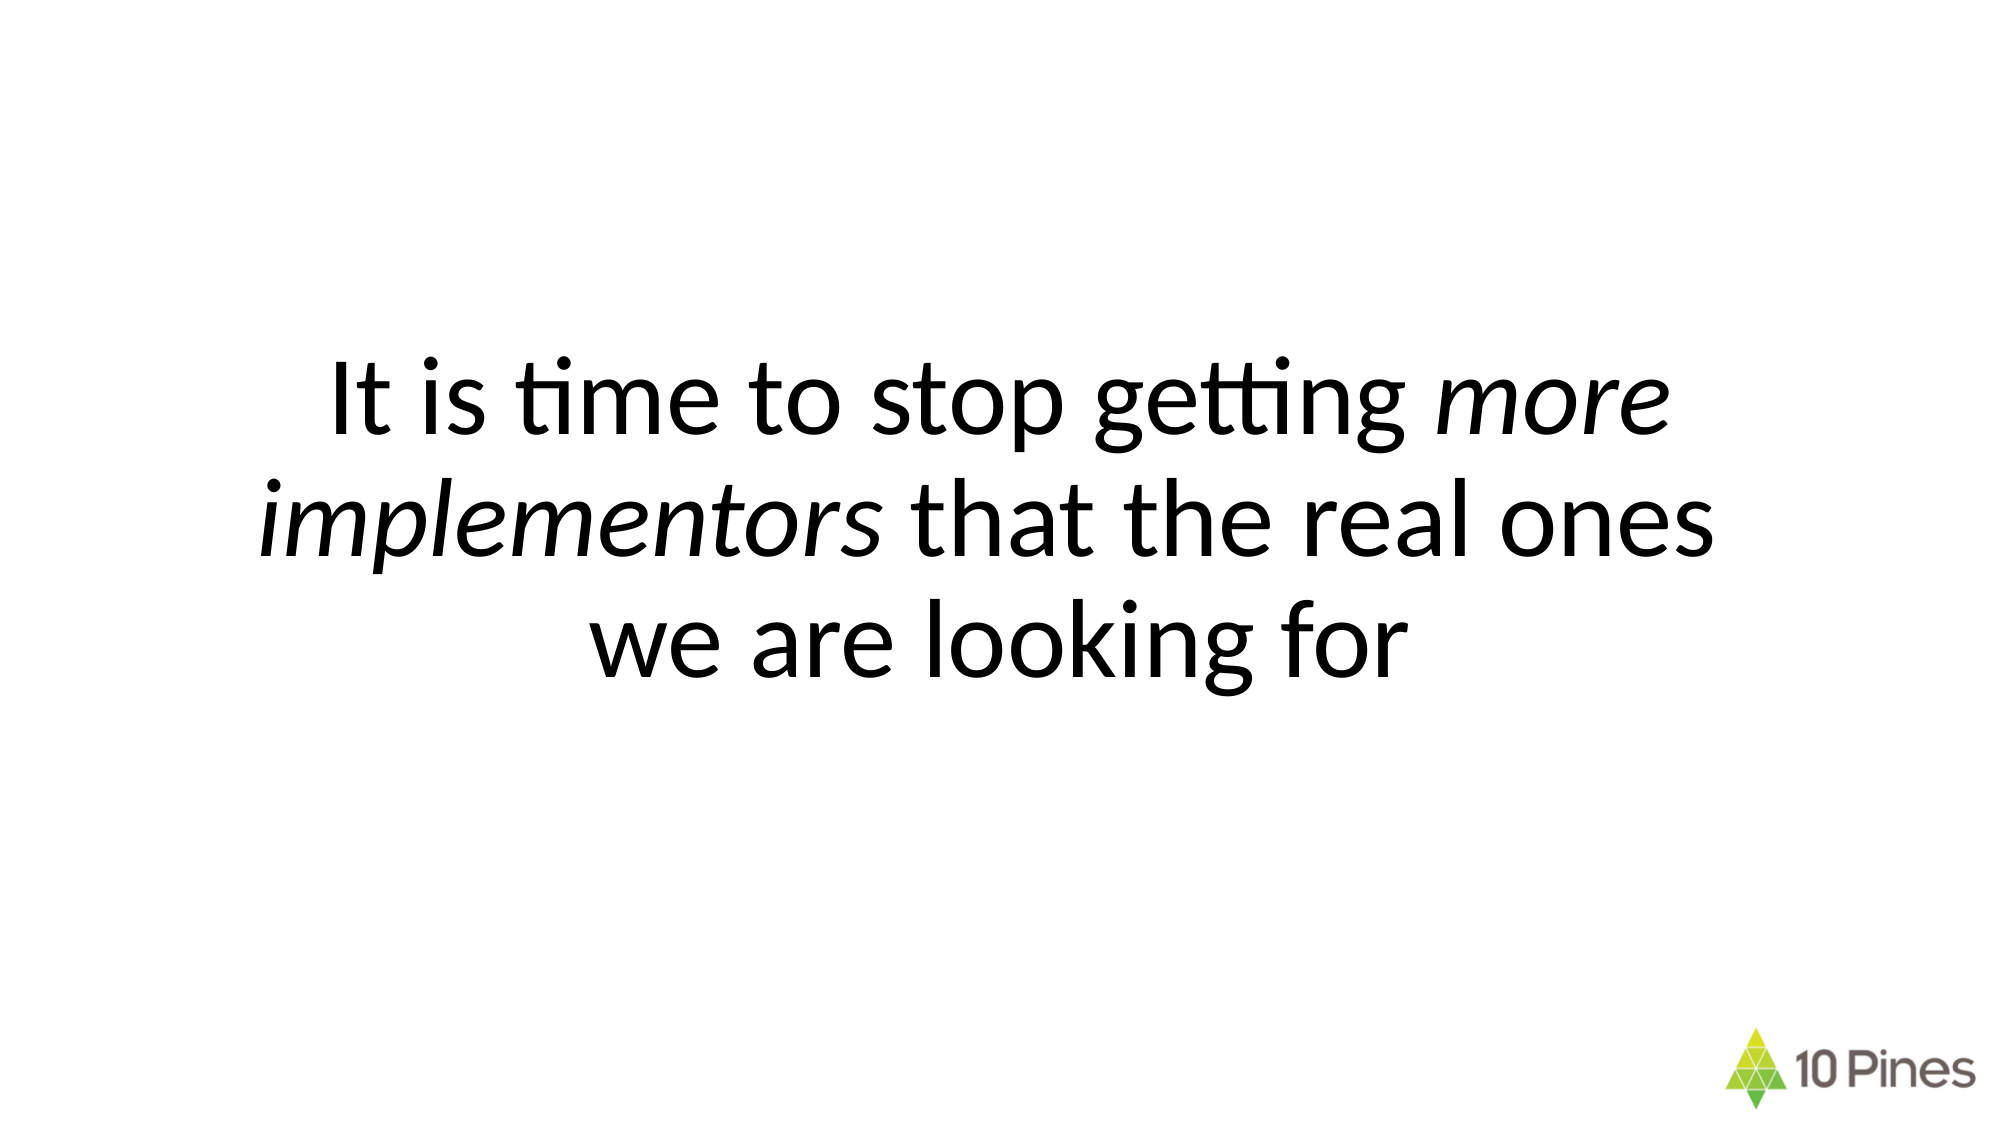

# It is time to stop getting more implementors that the real ones we are looking for